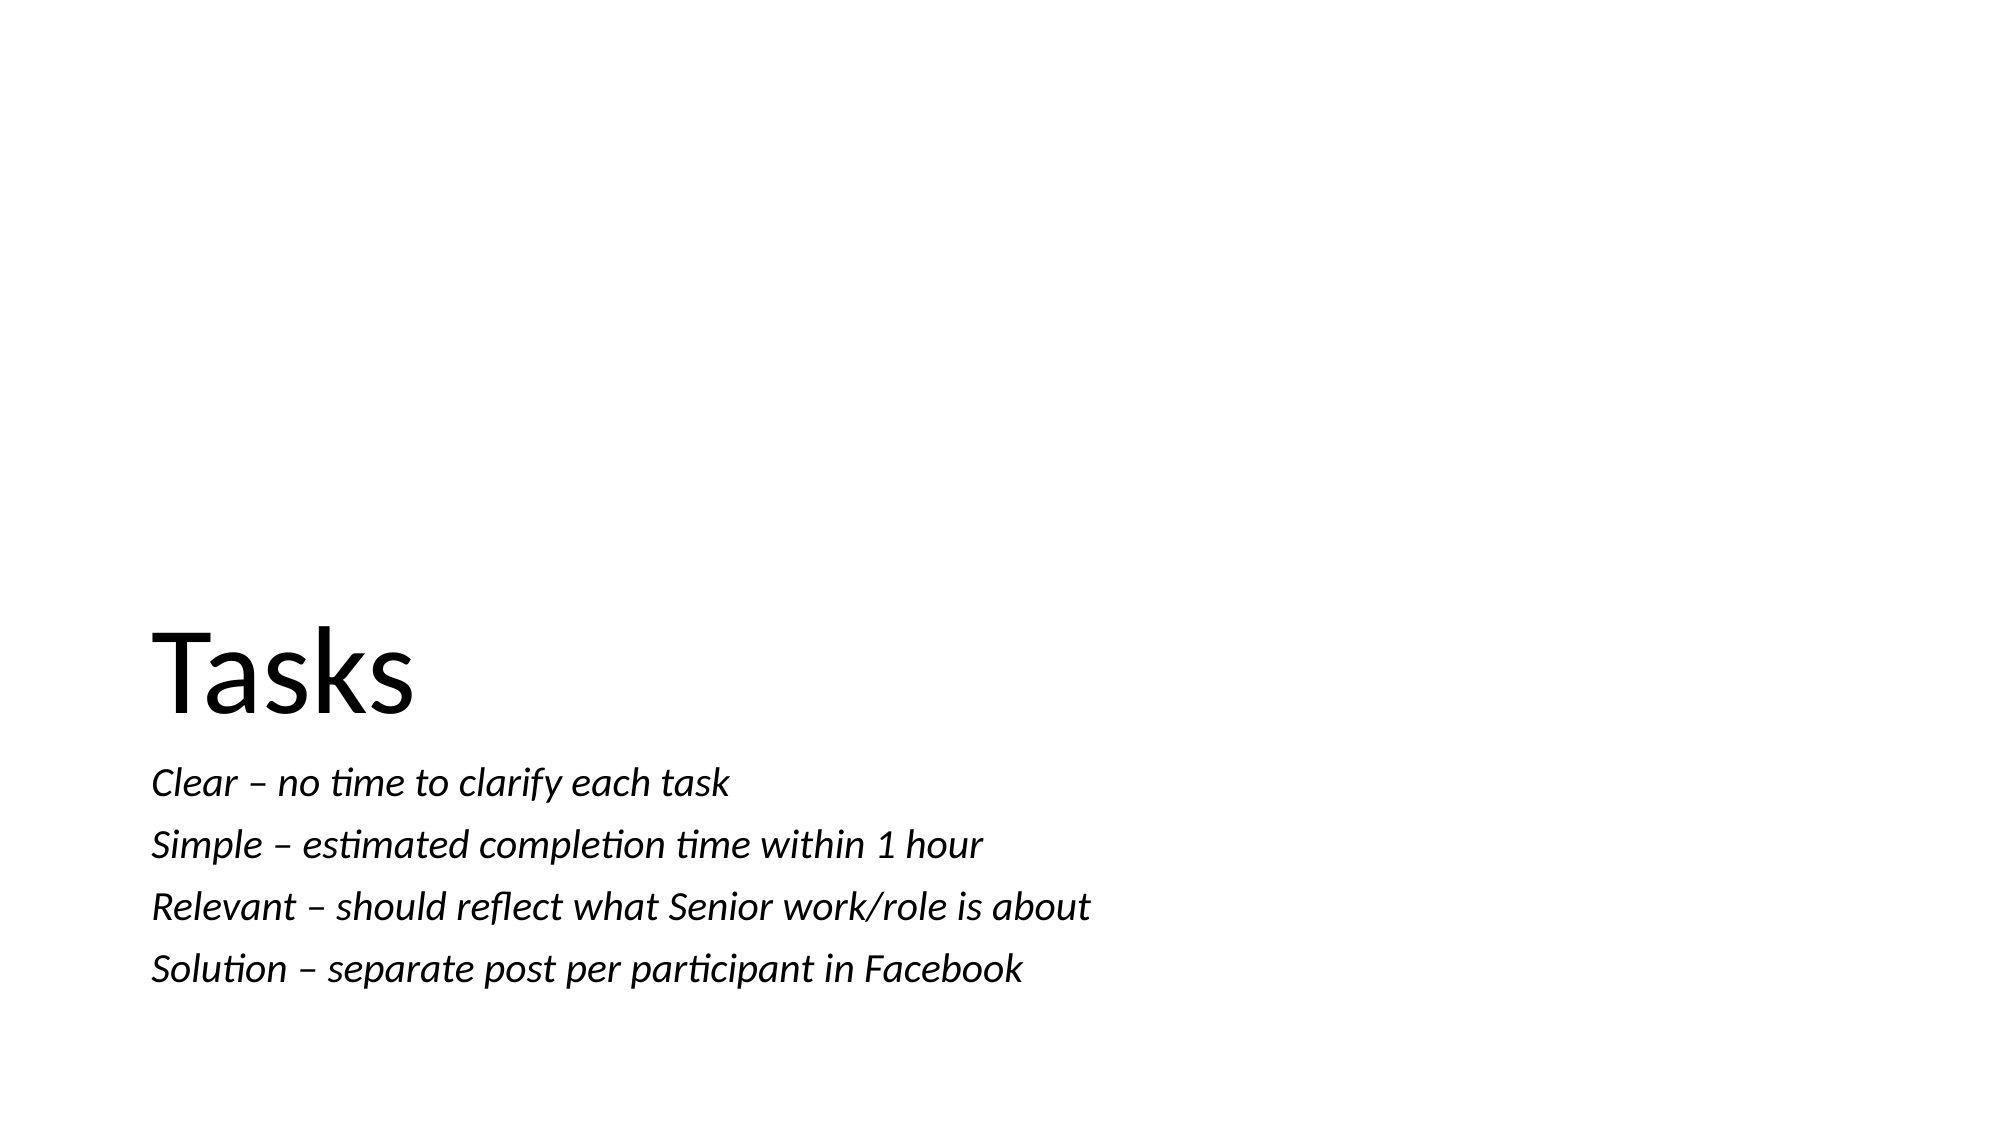

# Tasks
Clear – no time to clarify each task
Simple – estimated completion time within 1 hour
Relevant – should reflect what Senior work/role is about
Solution – separate post per participant in Facebook